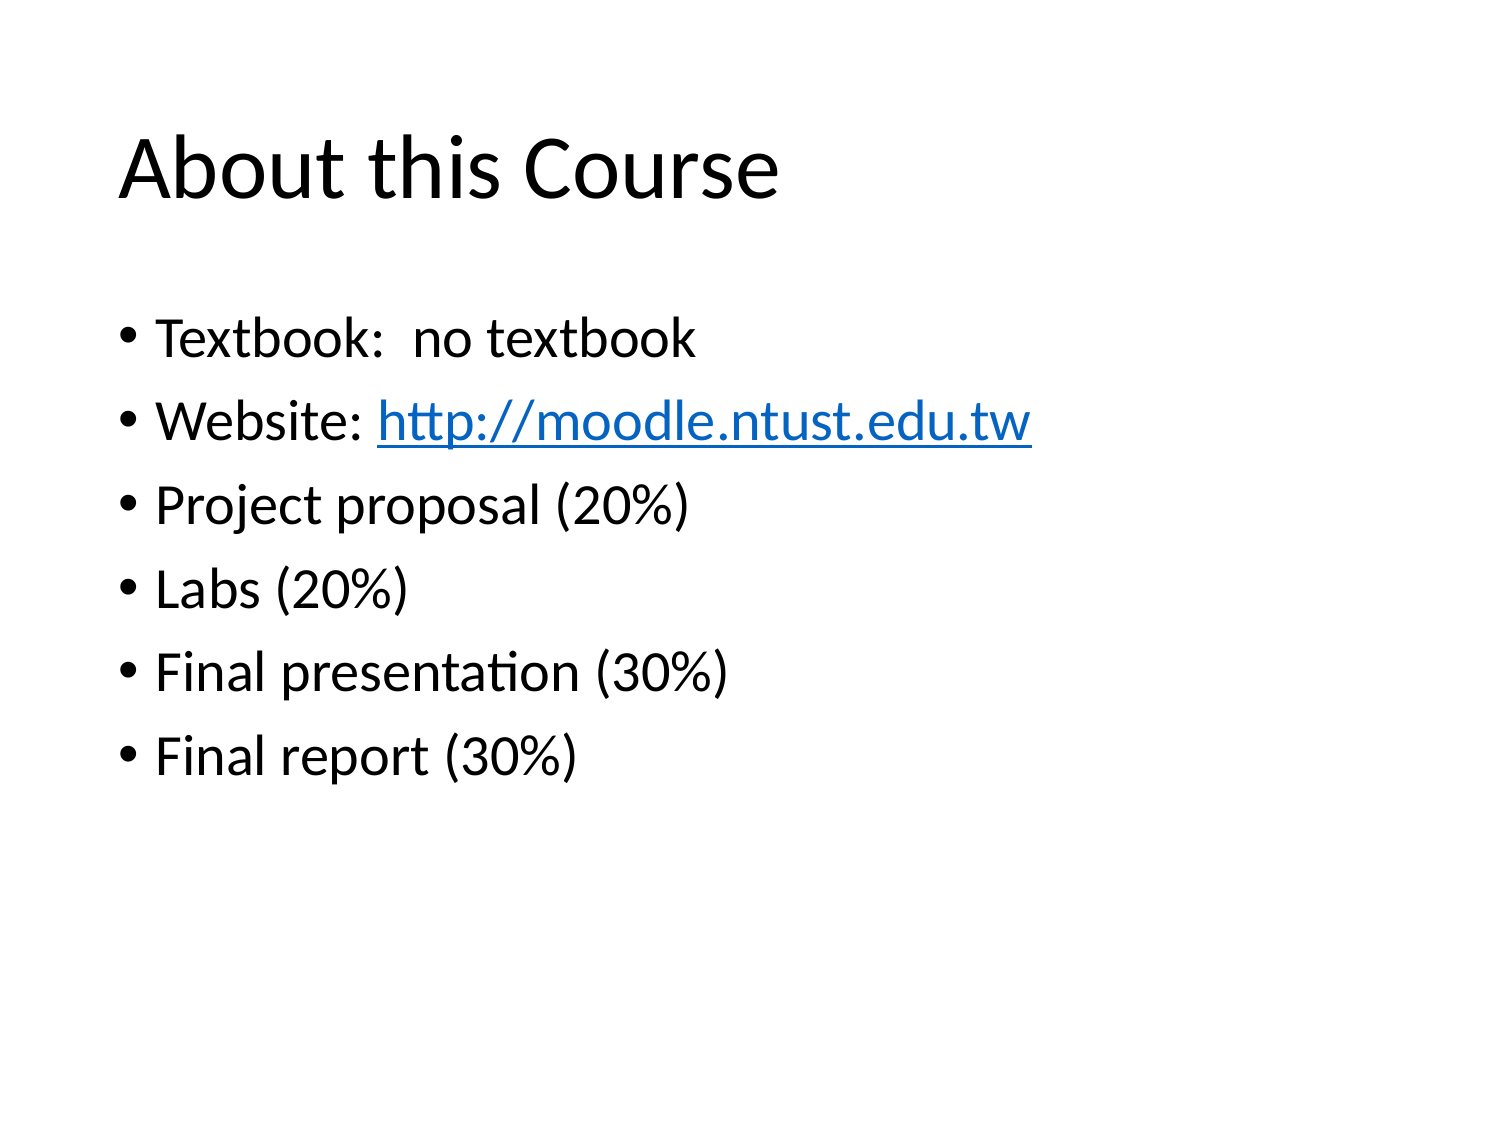

# About this Course
Textbook:  no textbook
Website: http://moodle.ntust.edu.tw
Project proposal (20%)
Labs (20%)
Final presentation (30%)
Final report (30%)